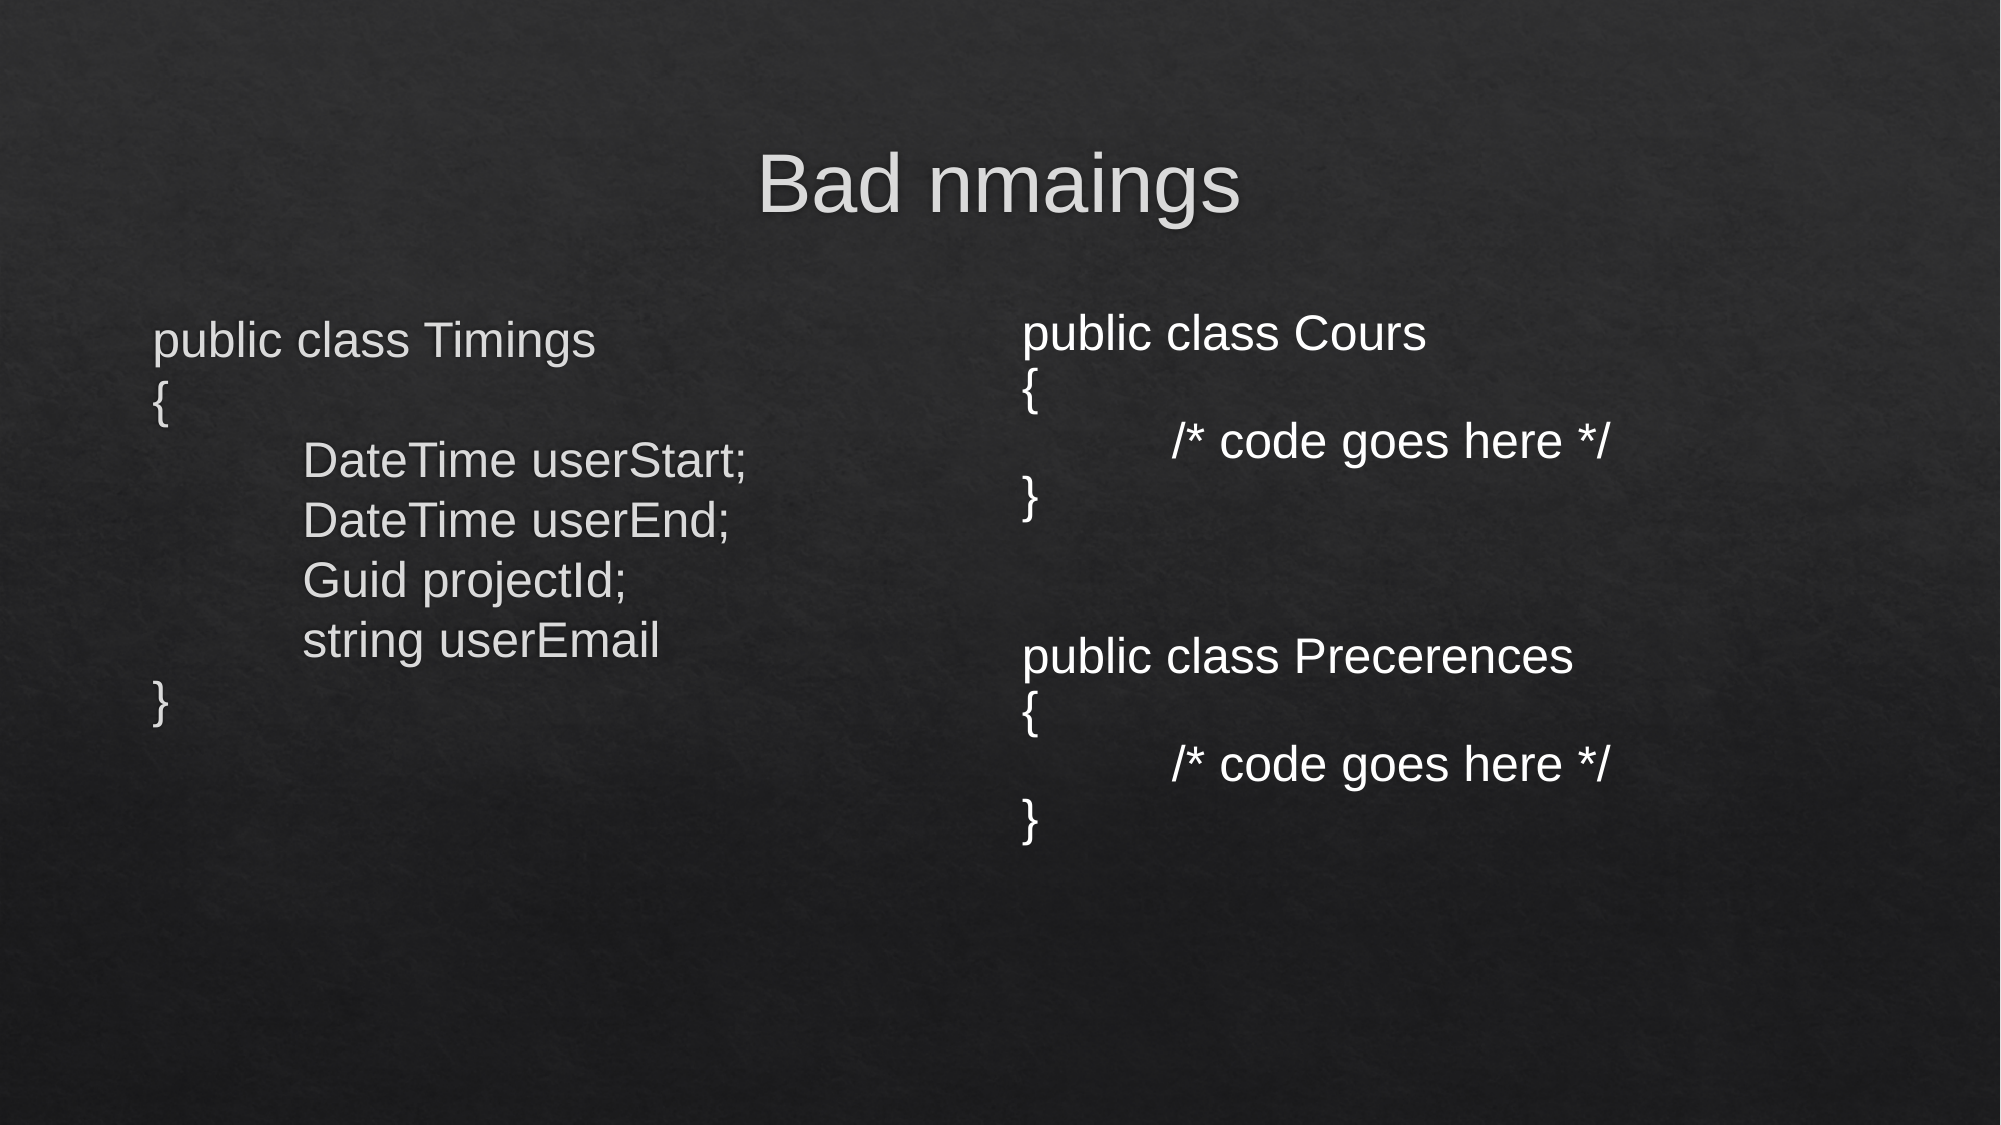

# Bad nmaings
public class Timings
{
	DateTime userStart;
	DateTime userEnd;
	Guid projectId;
	string userEmail
}
public class Cours
{
	/* code goes here */
}
public class Precerences
{
	/* code goes here */
}